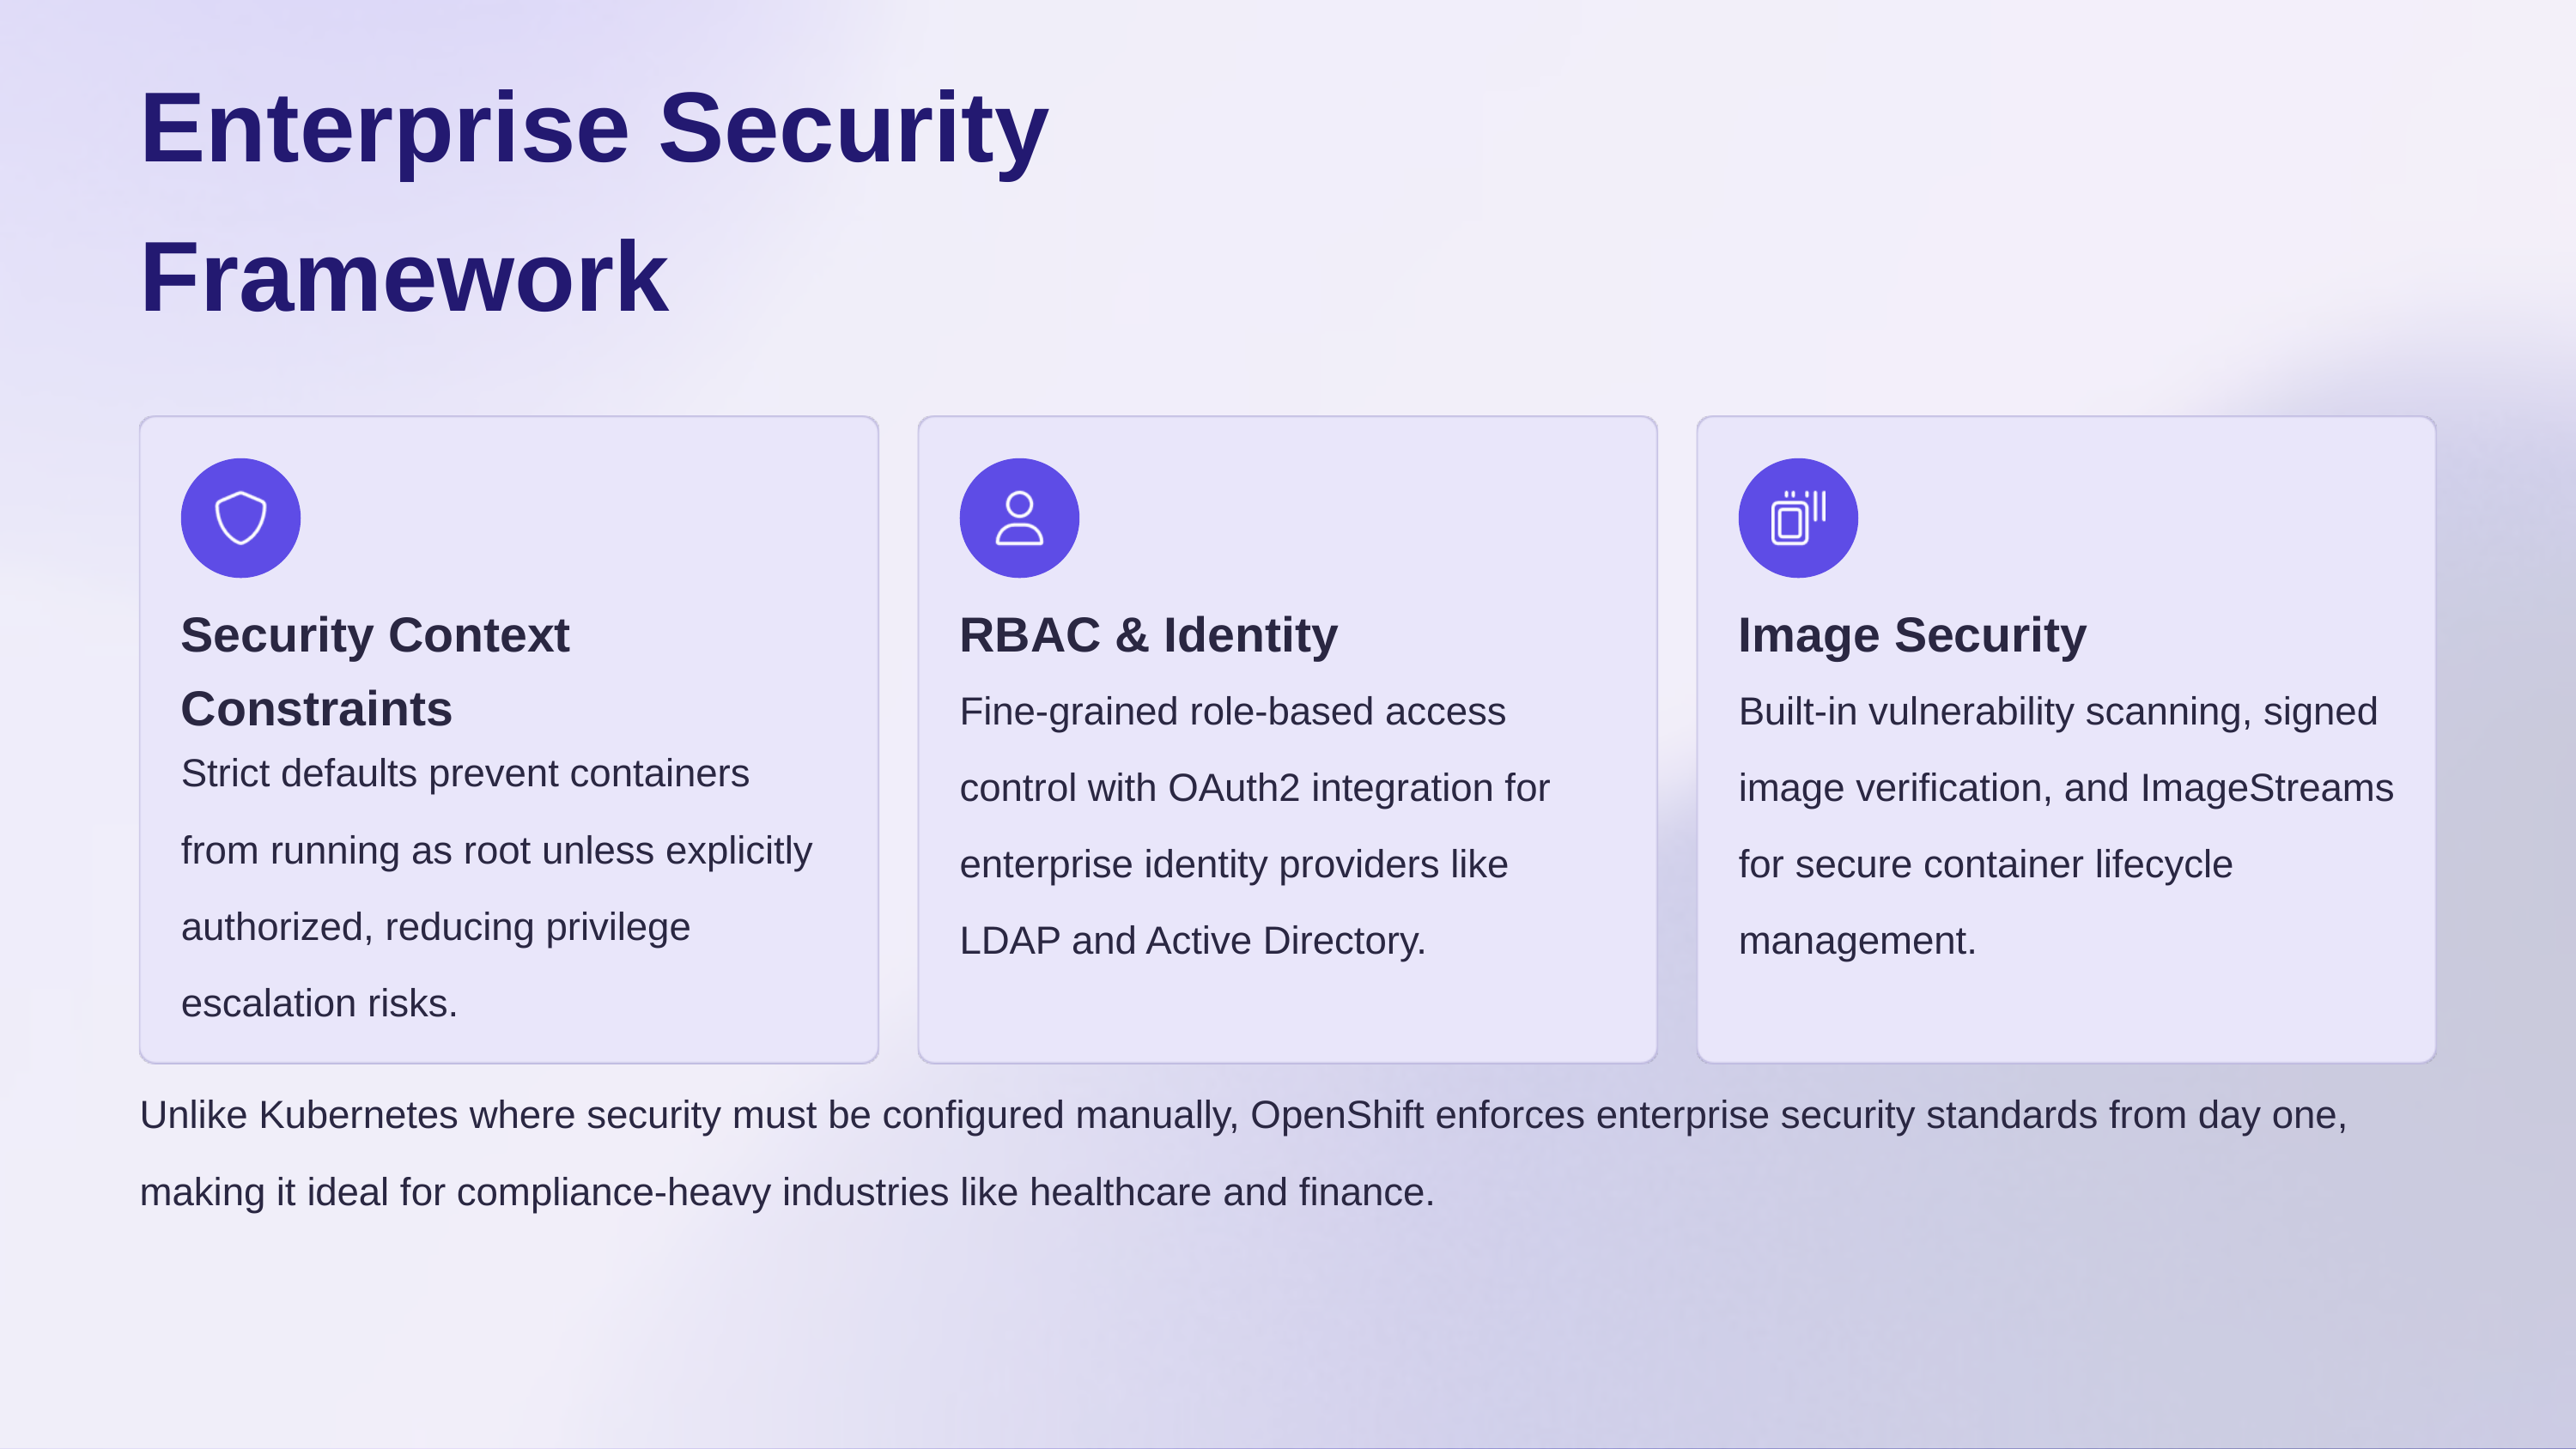

Enterprise Security Framework

Security Context Constraints
RBAC & Identity
Image Security
Fine-grained role-based access control with OAuth2 integration for enterprise identity providers like LDAP and Active Directory.
Built-in vulnerability scanning, signed image verification, and ImageStreams for secure container lifecycle management.
Strict defaults prevent containers from running as root unless explicitly authorized, reducing privilege escalation risks.
Unlike Kubernetes where security must be configured manually, OpenShift enforces enterprise security standards from day one, making it ideal for compliance-heavy industries like healthcare and finance.